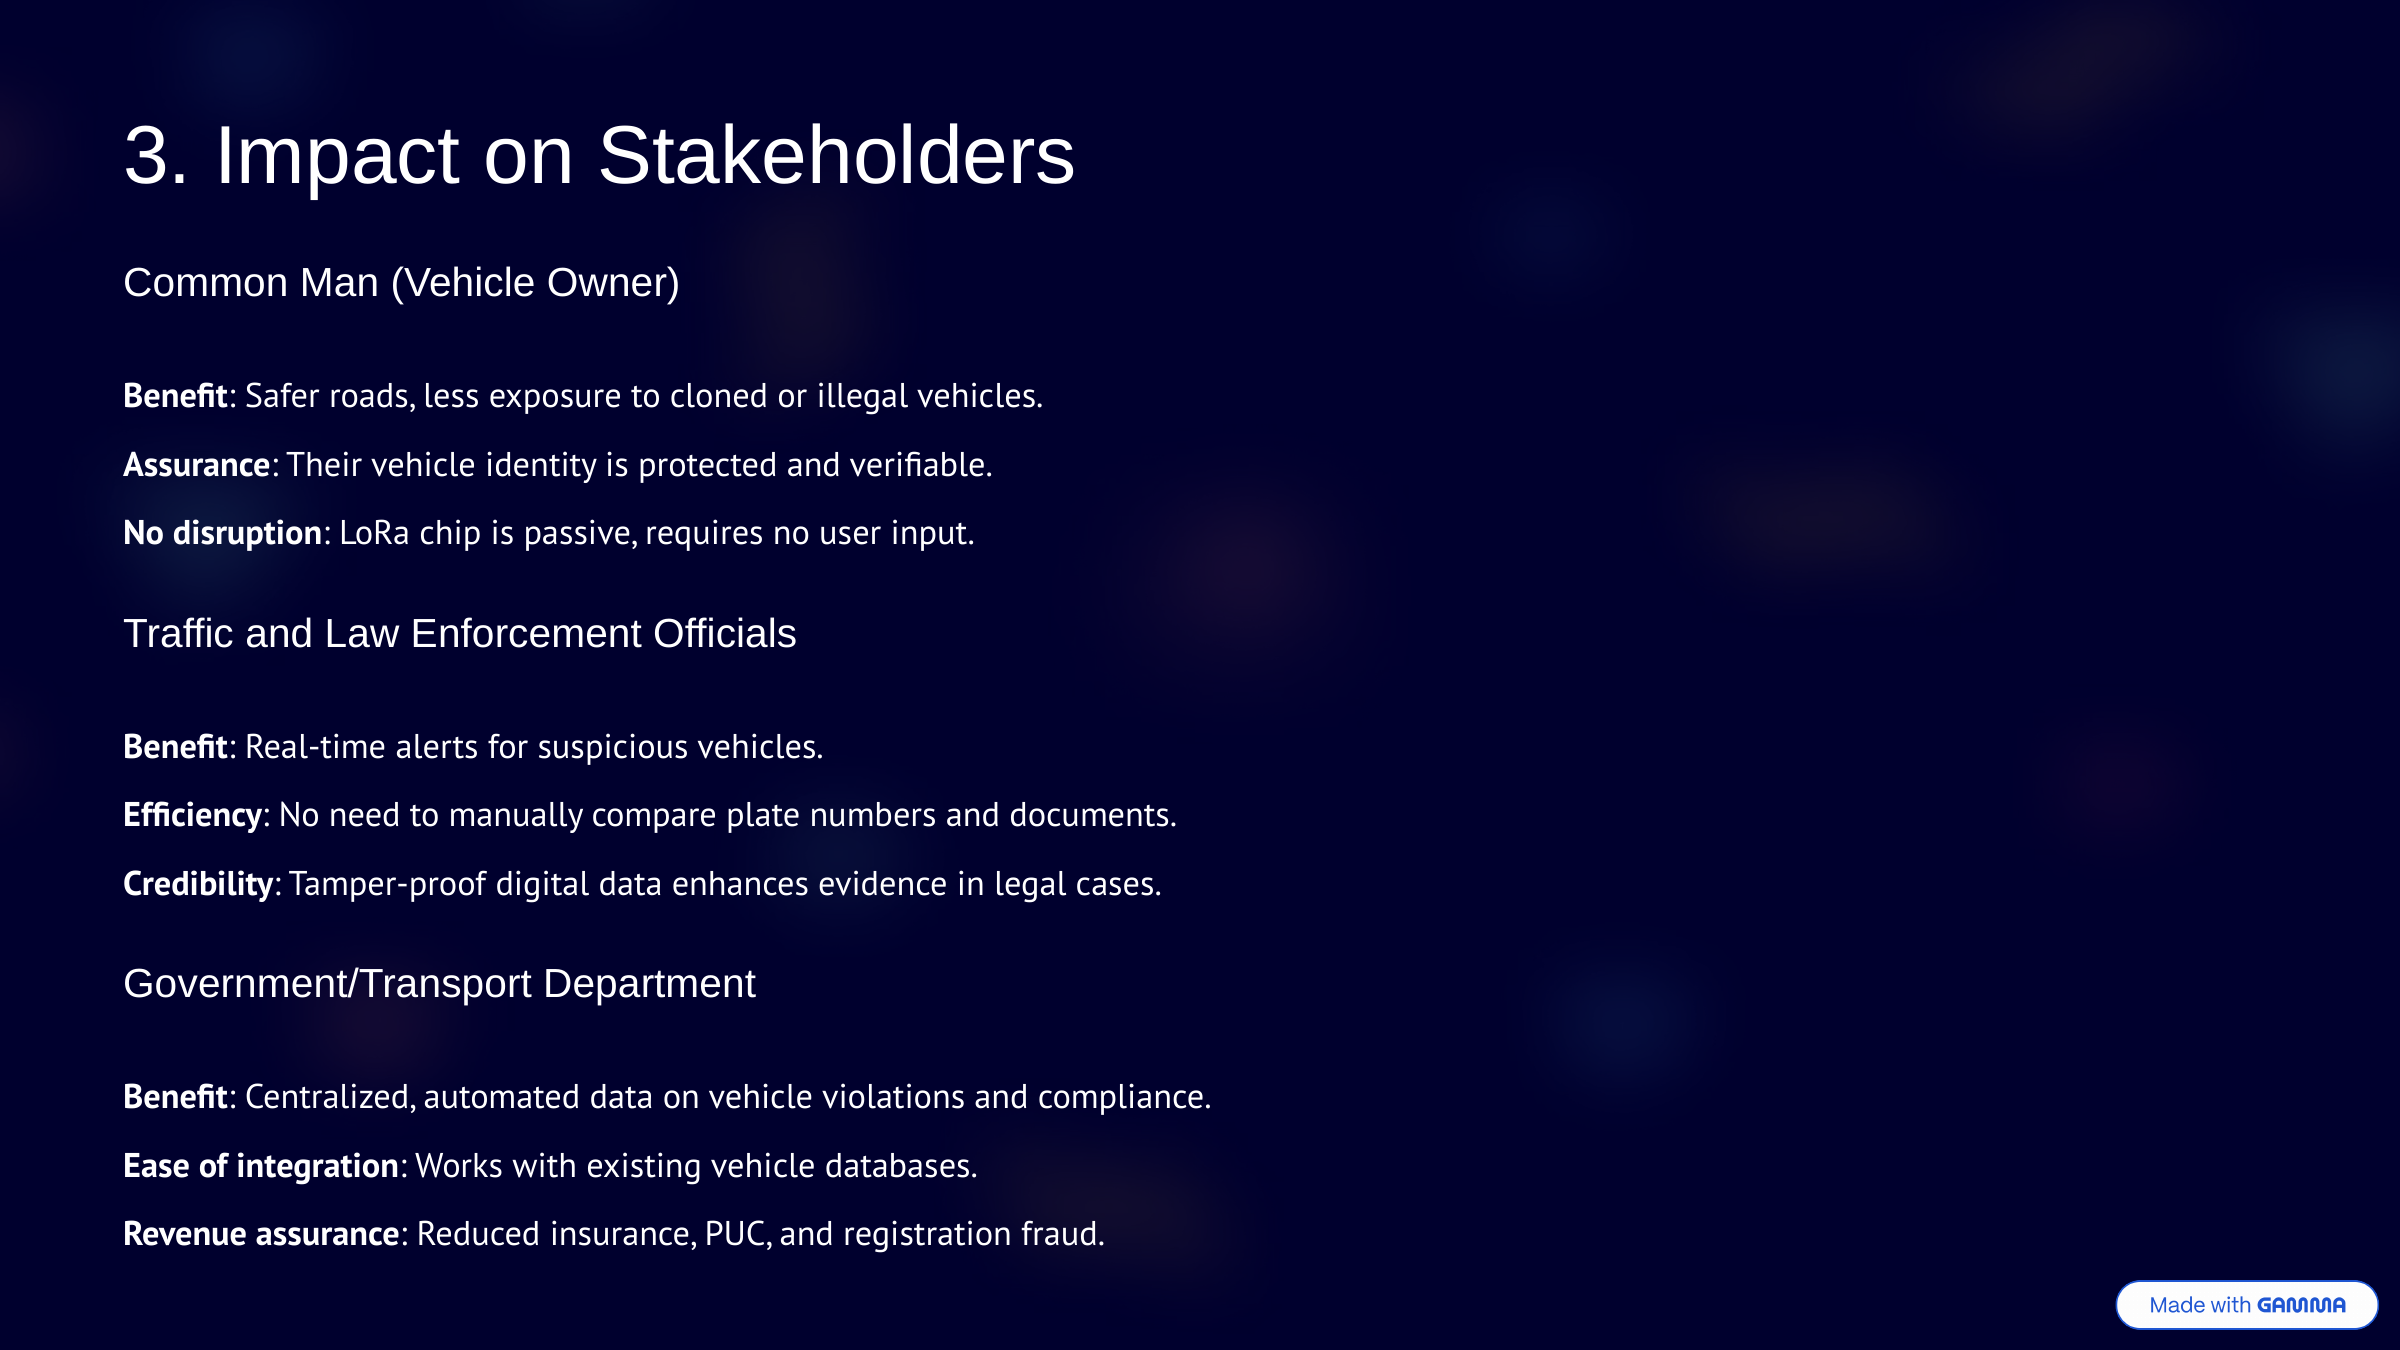

3. Impact on Stakeholders
Common Man (Vehicle Owner)
Benefit: Safer roads, less exposure to cloned or illegal vehicles.
Assurance: Their vehicle identity is protected and verifiable.
No disruption: LoRa chip is passive, requires no user input.
Traffic and Law Enforcement Officials
Benefit: Real-time alerts for suspicious vehicles.
Efficiency: No need to manually compare plate numbers and documents.
Credibility: Tamper-proof digital data enhances evidence in legal cases.
Government/Transport Department
Benefit: Centralized, automated data on vehicle violations and compliance.
Ease of integration: Works with existing vehicle databases.
Revenue assurance: Reduced insurance, PUC, and registration fraud.